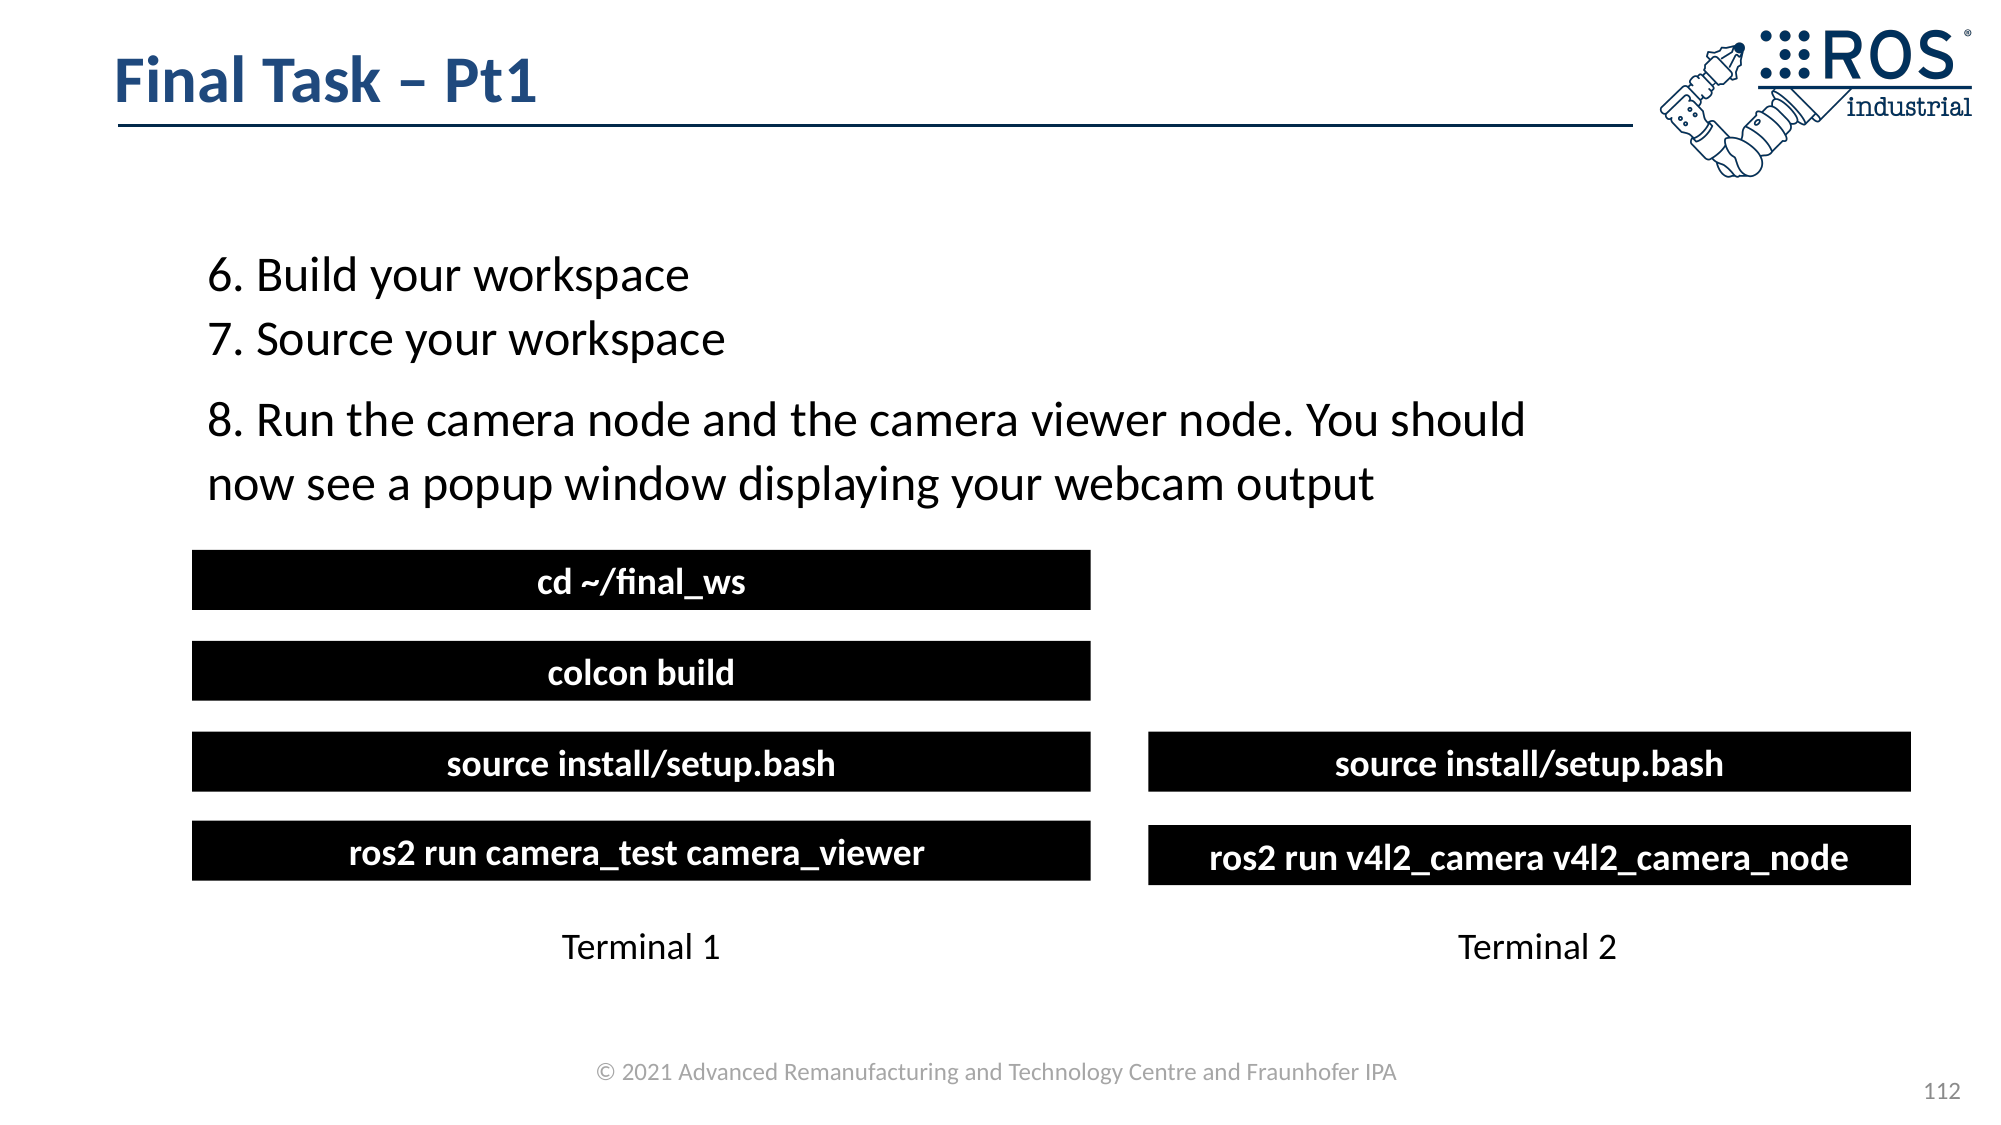

# Final Task – Pt1
6. Build your workspace
7. Source your workspace
8. Run the camera node and the camera viewer node. You should now see a popup window displaying your webcam output

cd ~/final_ws
colcon build
source install/setup.bash
source install/setup.bash
ros2 run camera_test camera_viewer
ros2 run v4l2_camera v4l2_camera_node
Terminal 1
Terminal 2
112